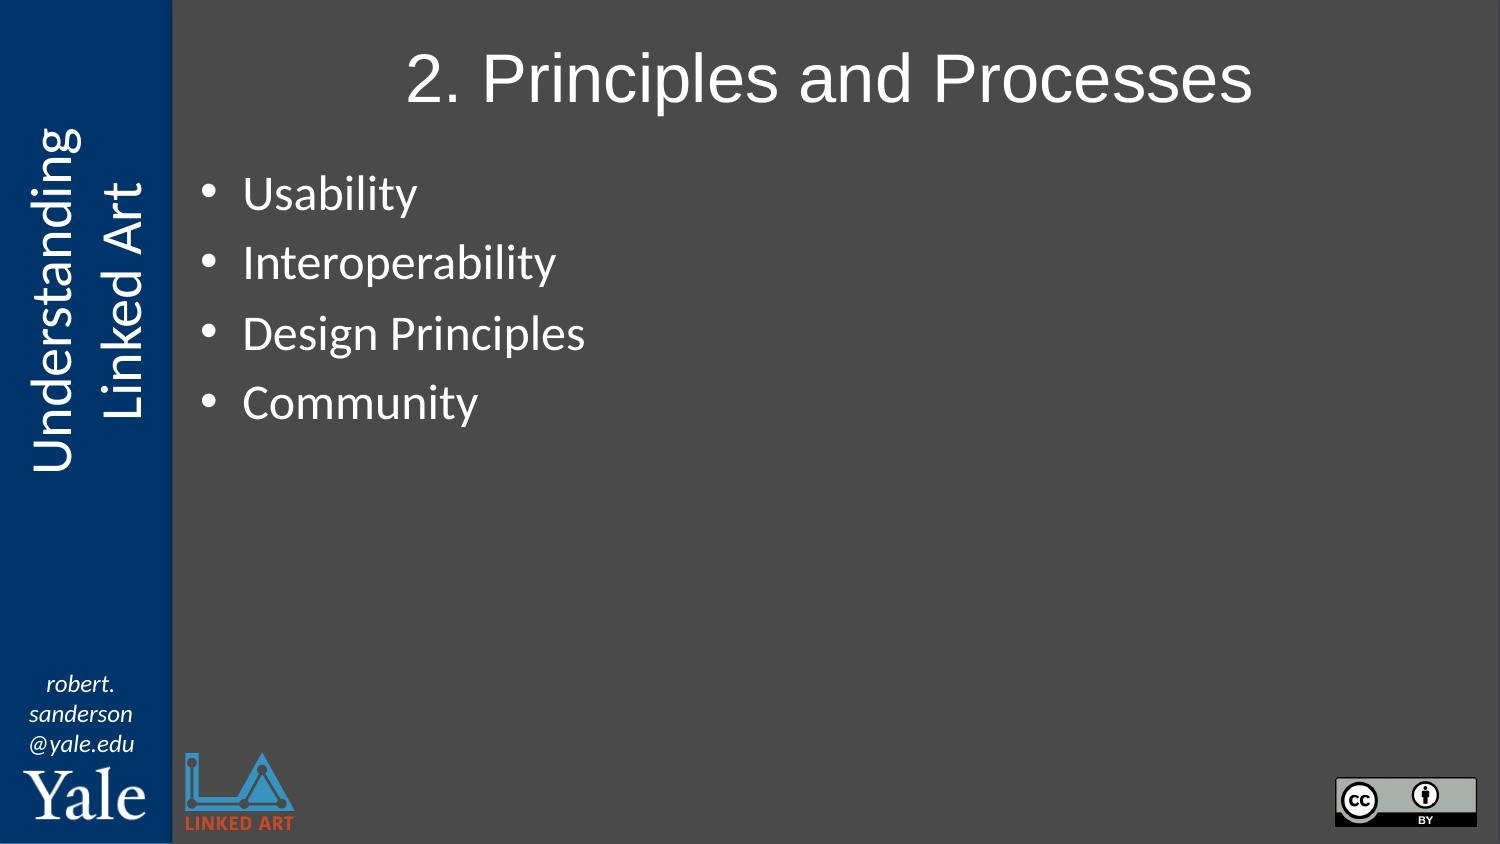

# 2. Principles and Processes
Usability
Interoperability
Design Principles
Community